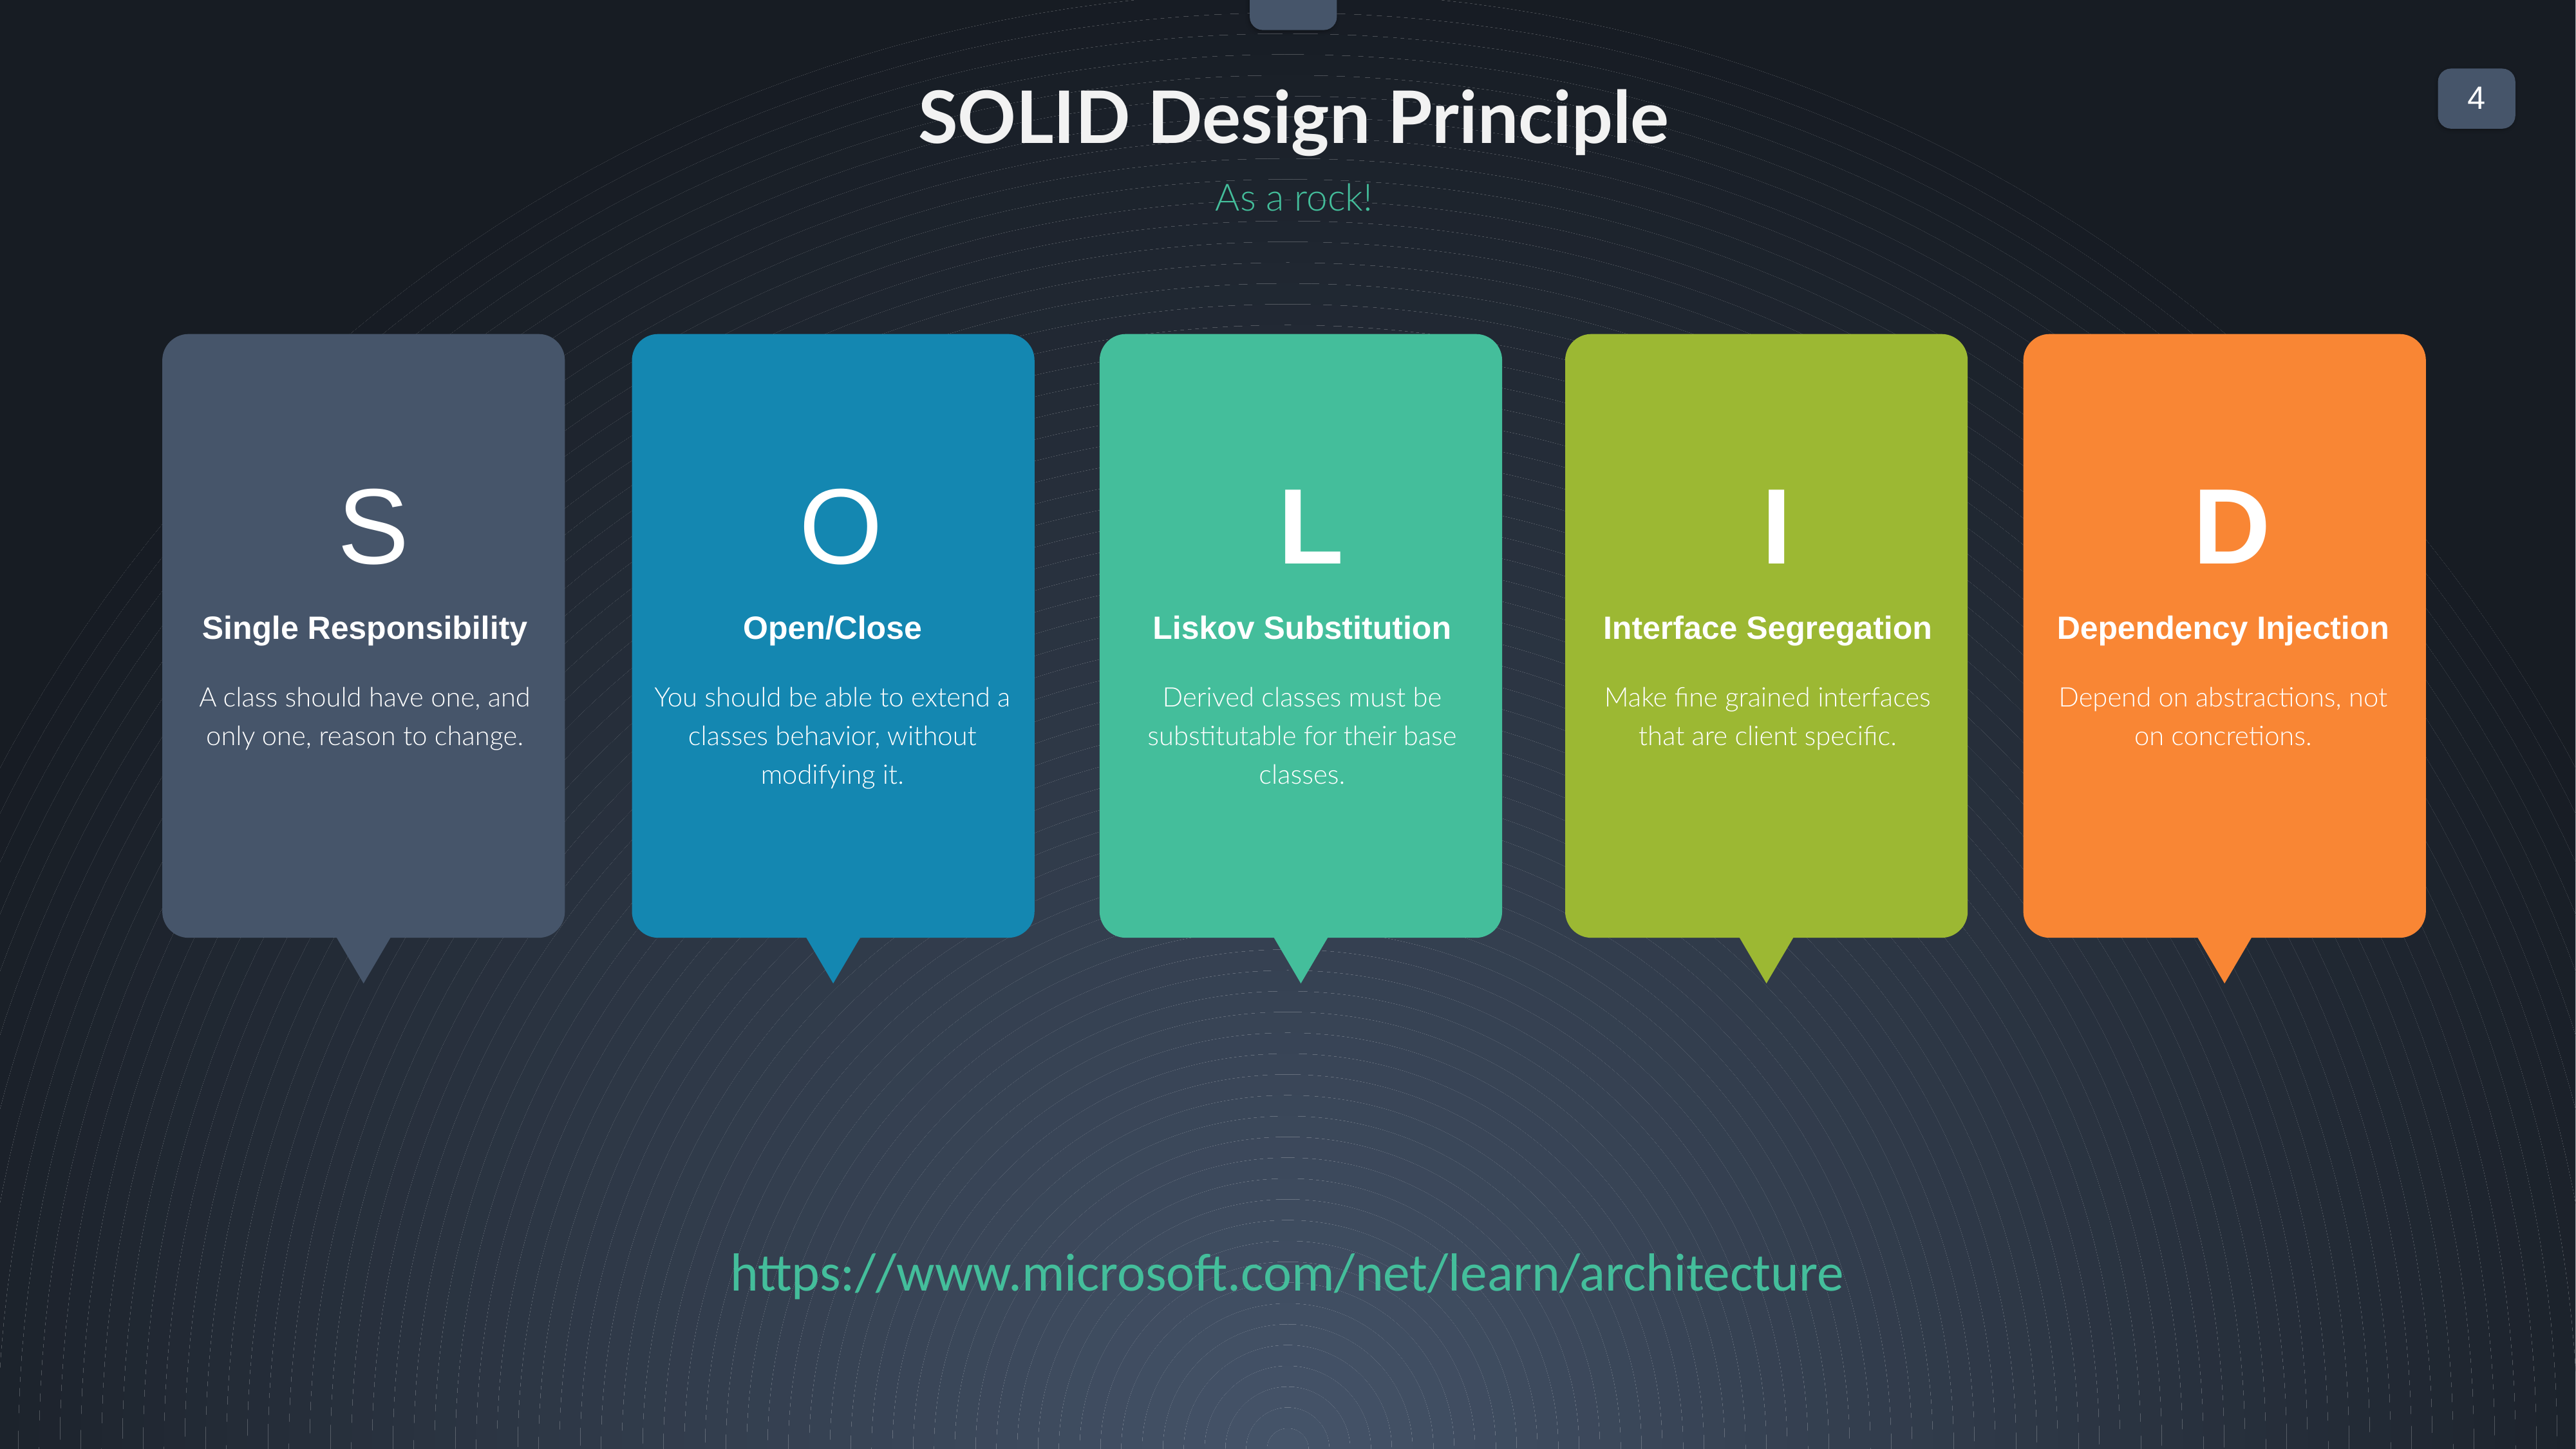

SOLID Design Principle
As a rock!
S
O
L
I
D
Single Responsibility
Open/Close
Liskov Substitution
Interface Segregation
Dependency Injection
A class should have one, and only one, reason to change.
You should be able to extend a classes behavior, without modifying it.
Derived classes must be substitutable for their base classes.
Make fine grained interfaces that are client specific.
Depend on abstractions, not on concretions.
https://www.microsoft.com/net/learn/architecture